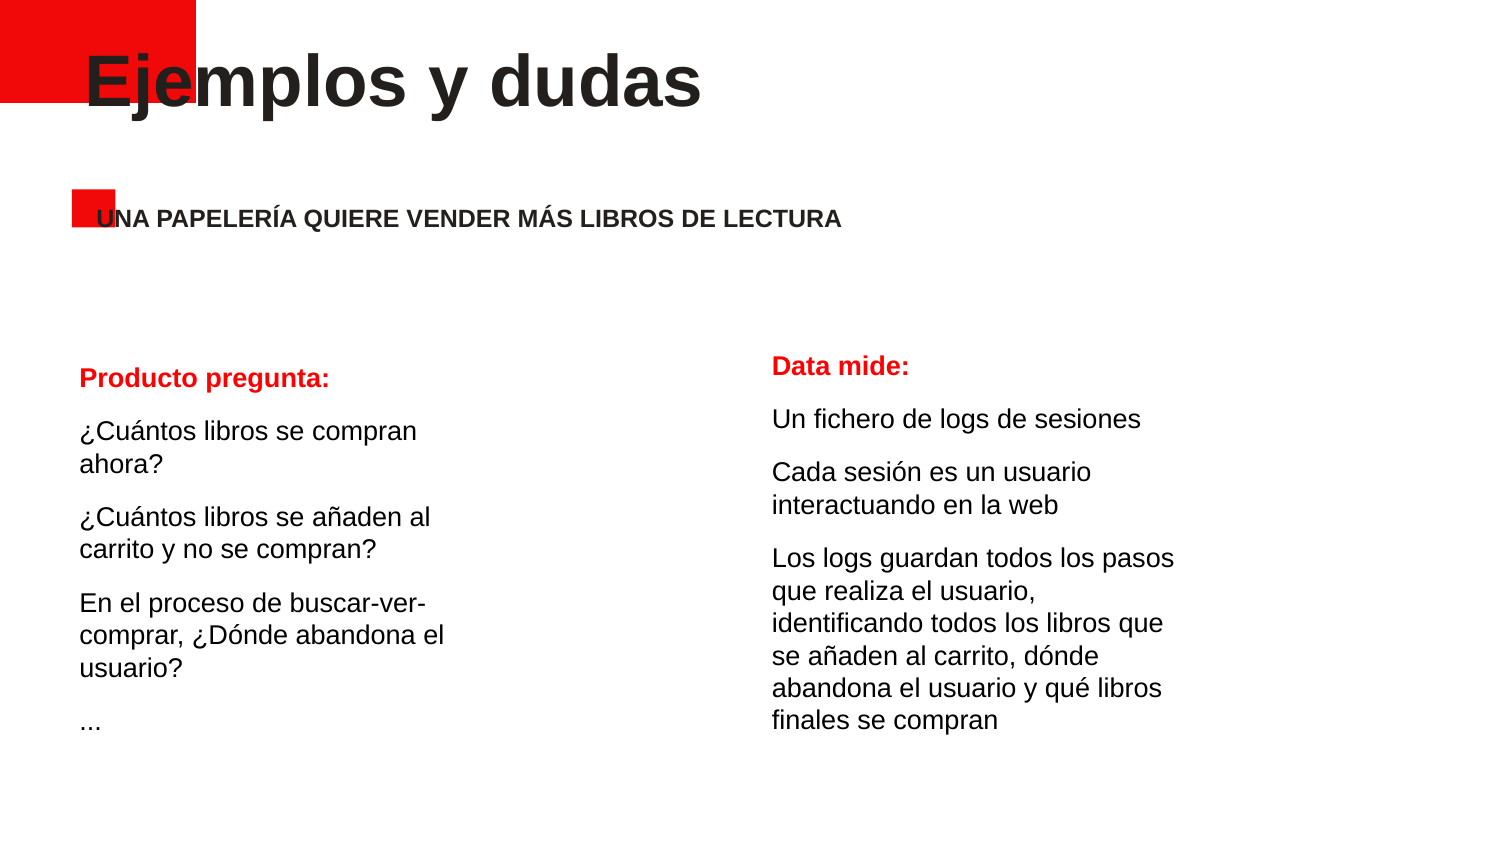

Ejemplos y dudas

UNA PAPELERÍA QUIERE VENDER MÁS LIBROS DE LECTURA

Data mide:
Un fichero de logs de sesiones
Cada sesión es un usuario interactuando en la web
Los logs guardan todos los pasos que realiza el usuario, identificando todos los libros que se añaden al carrito, dónde abandona el usuario y qué libros finales se compran
Producto pregunta:
¿Cuántos libros se compran ahora?
¿Cuántos libros se añaden al carrito y no se compran?
En el proceso de buscar-ver-comprar, ¿Dónde abandona el usuario?
...